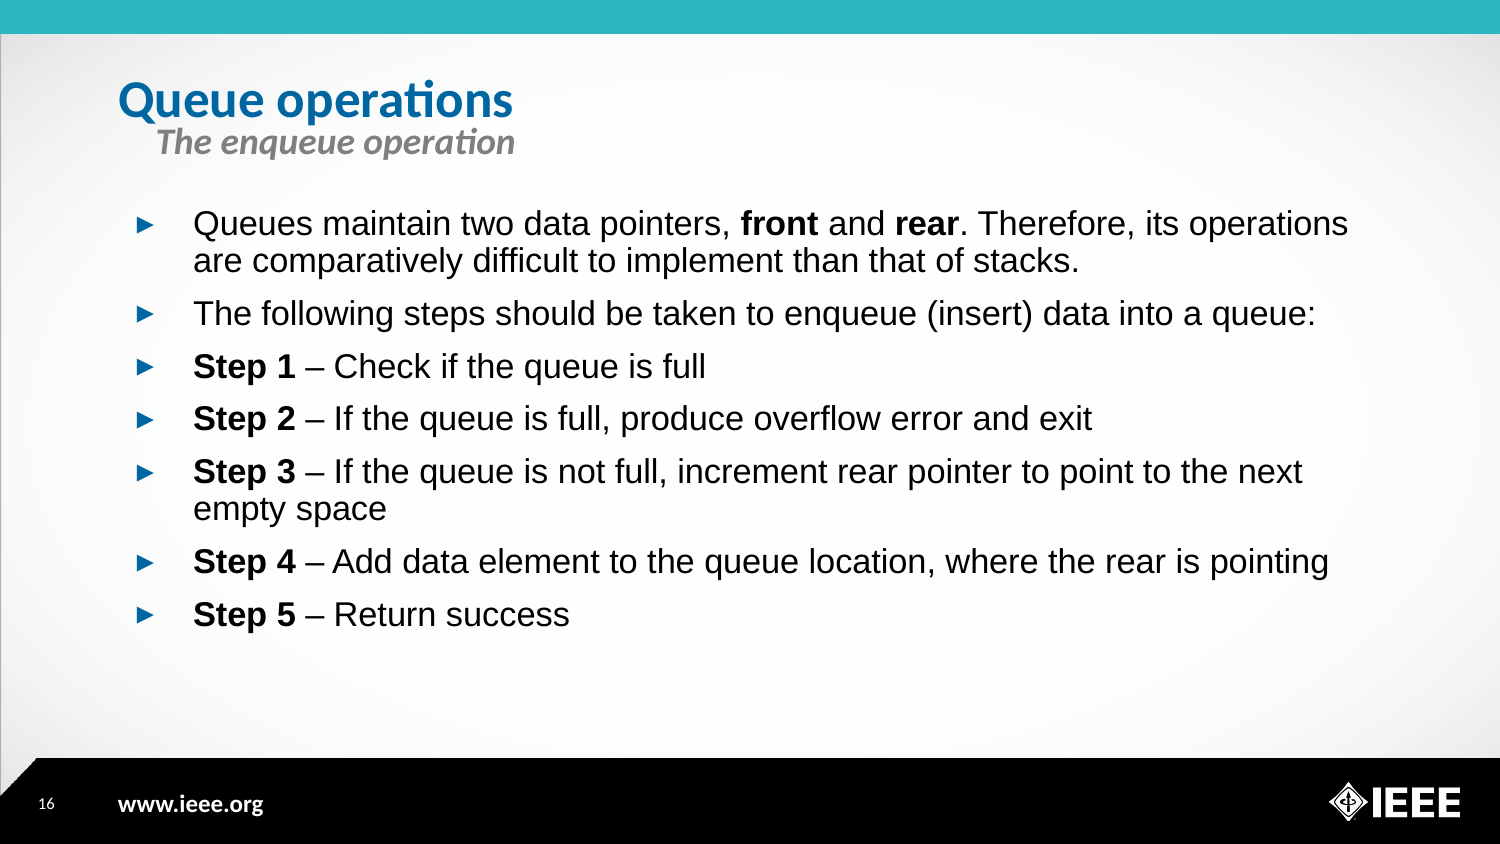

# Queue operations
The enqueue operation
Queues maintain two data pointers, front and rear. Therefore, its operations are comparatively difficult to implement than that of stacks.
The following steps should be taken to enqueue (insert) data into a queue:
Step 1 – Check if the queue is full
Step 2 – If the queue is full, produce overflow error and exit
Step 3 – If the queue is not full, increment rear pointer to point to the next empty space
Step 4 – Add data element to the queue location, where the rear is pointing
Step 5 – Return success
16